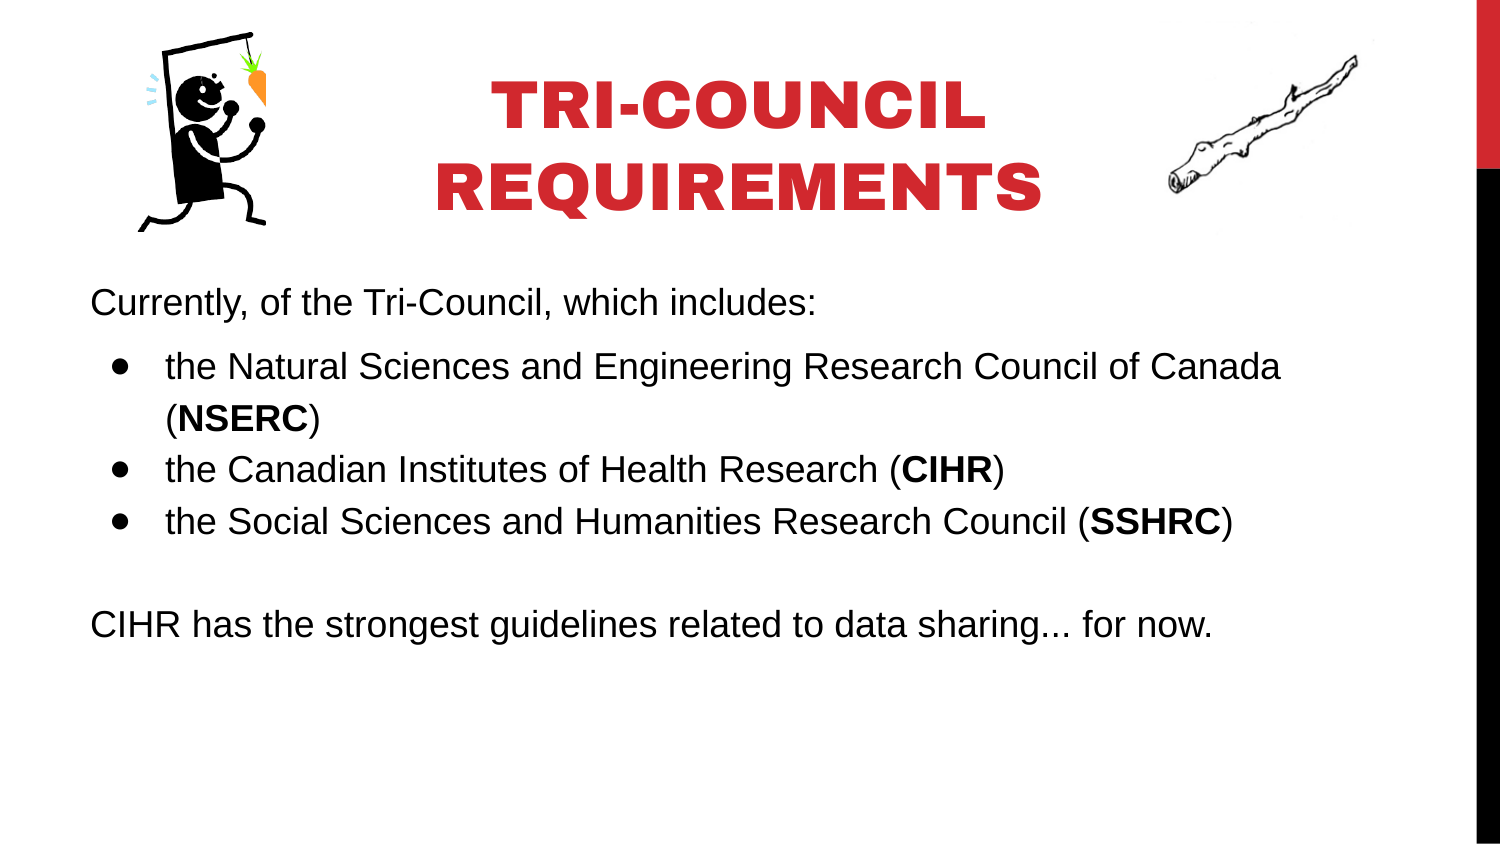

# Tri-council
requirements
Currently, of the Tri-Council, which includes:
the Natural Sciences and Engineering Research Council of Canada (NSERC)
the Canadian Institutes of Health Research (CIHR)
the Social Sciences and Humanities Research Council (SSHRC)

CIHR has the strongest guidelines related to data sharing... for now.